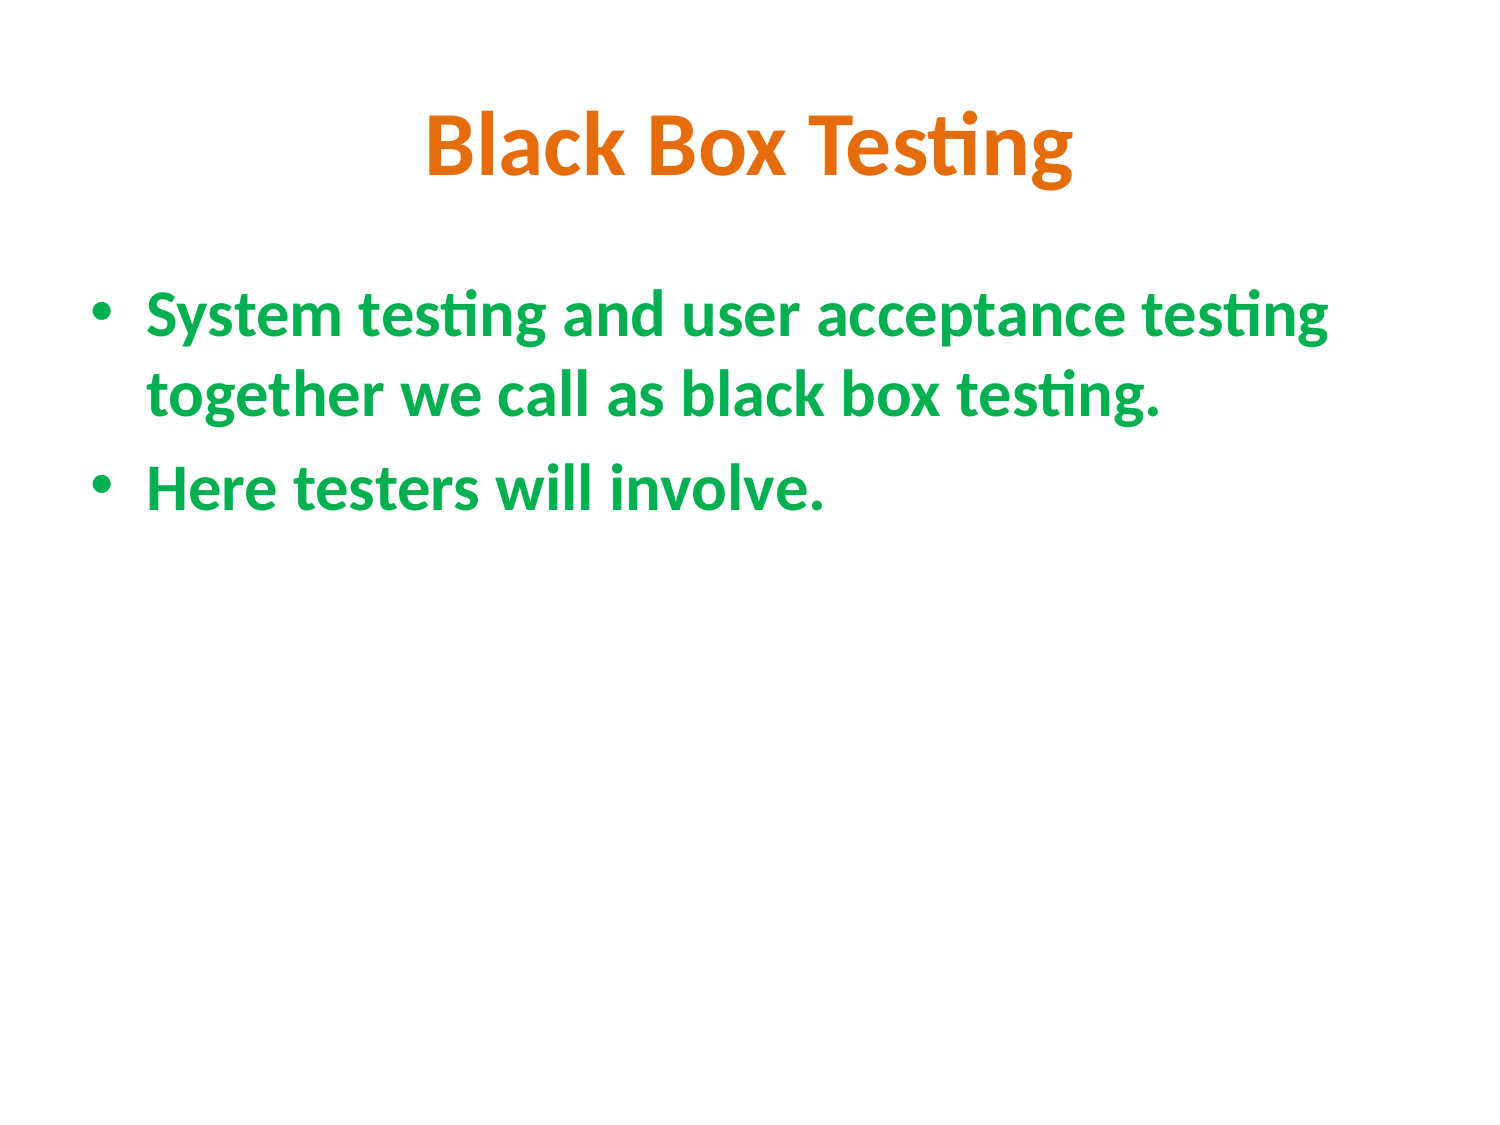

# Black Box Testing
System testing and user acceptance testing together we call as black box testing.
Here testers will involve.